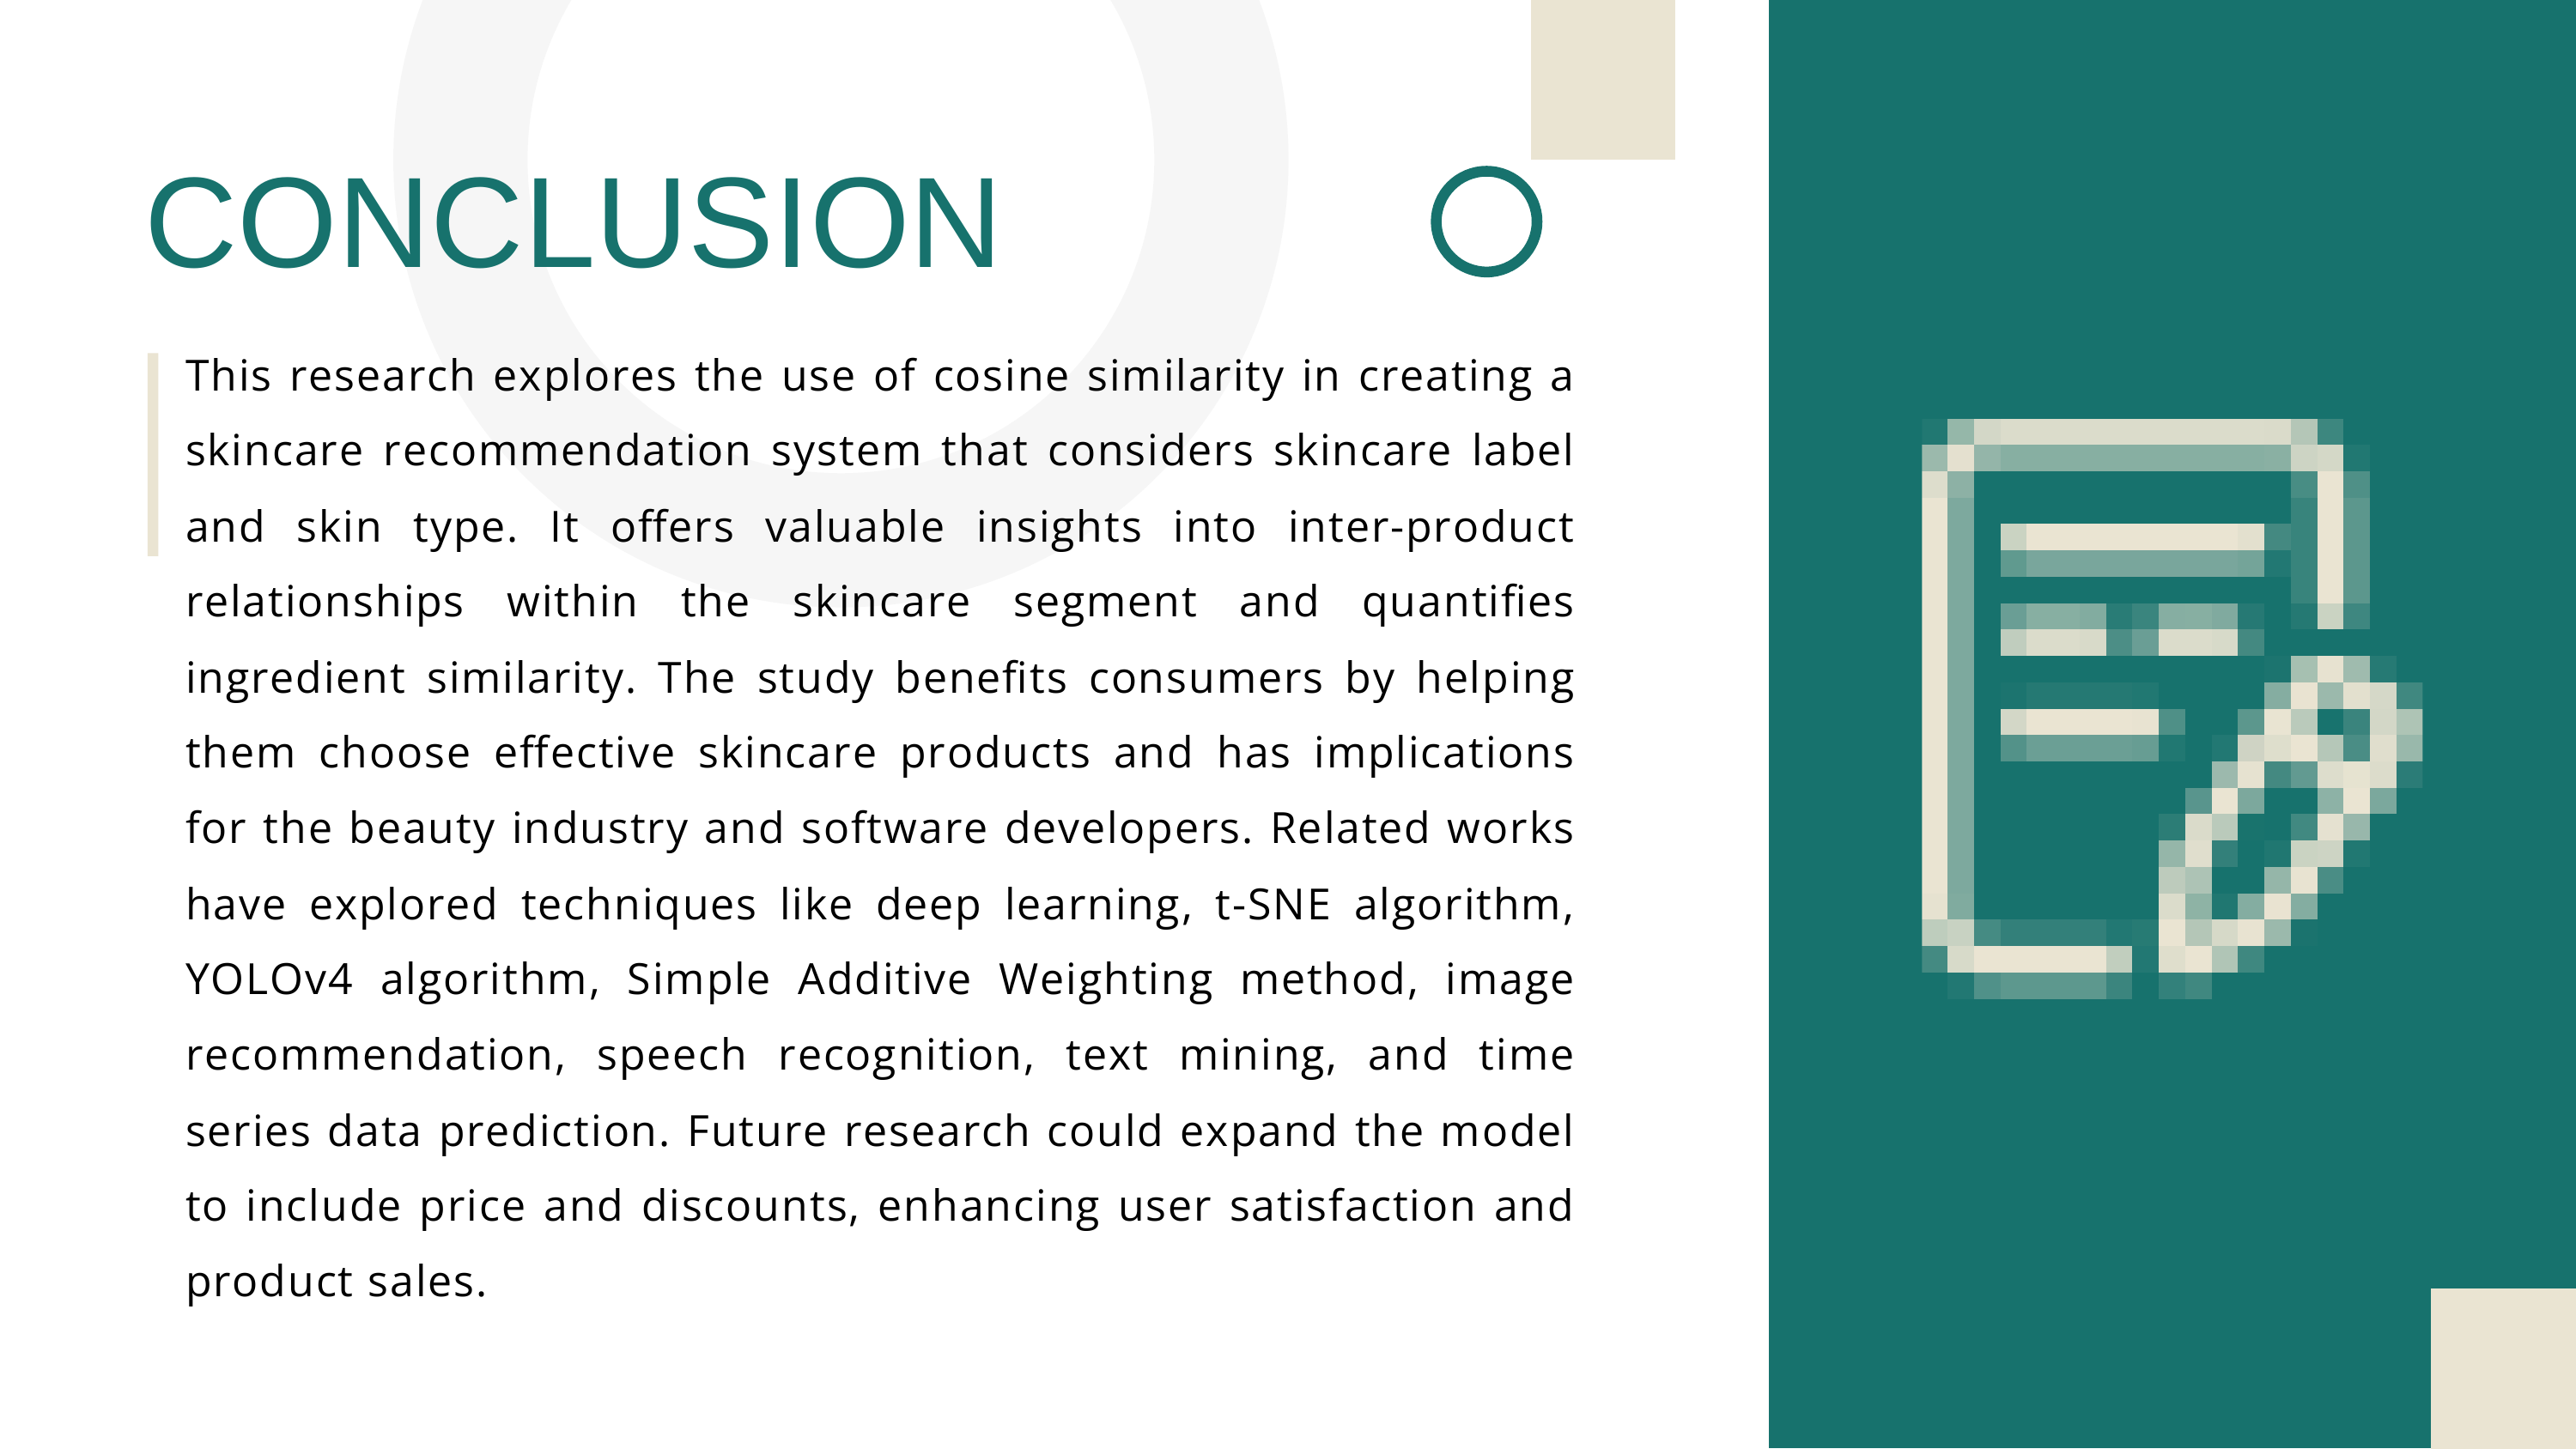

CONCLUSION

This research explores the use of cosine similarity in creating a skincare recommendation system that considers skincare label and skin type. It offers valuable insights into inter-product relationships within the skincare segment and quantifies ingredient similarity. The study benefits consumers by helping them choose effective skincare products and has implications for the beauty industry and software developers. Related works have explored techniques like deep learning, t-SNE algorithm, YOLOv4 algorithm, Simple Additive Weighting method, image recommendation, speech recognition, text mining, and time series data prediction. Future research could expand the model to include price and discounts, enhancing user satisfaction and product sales.